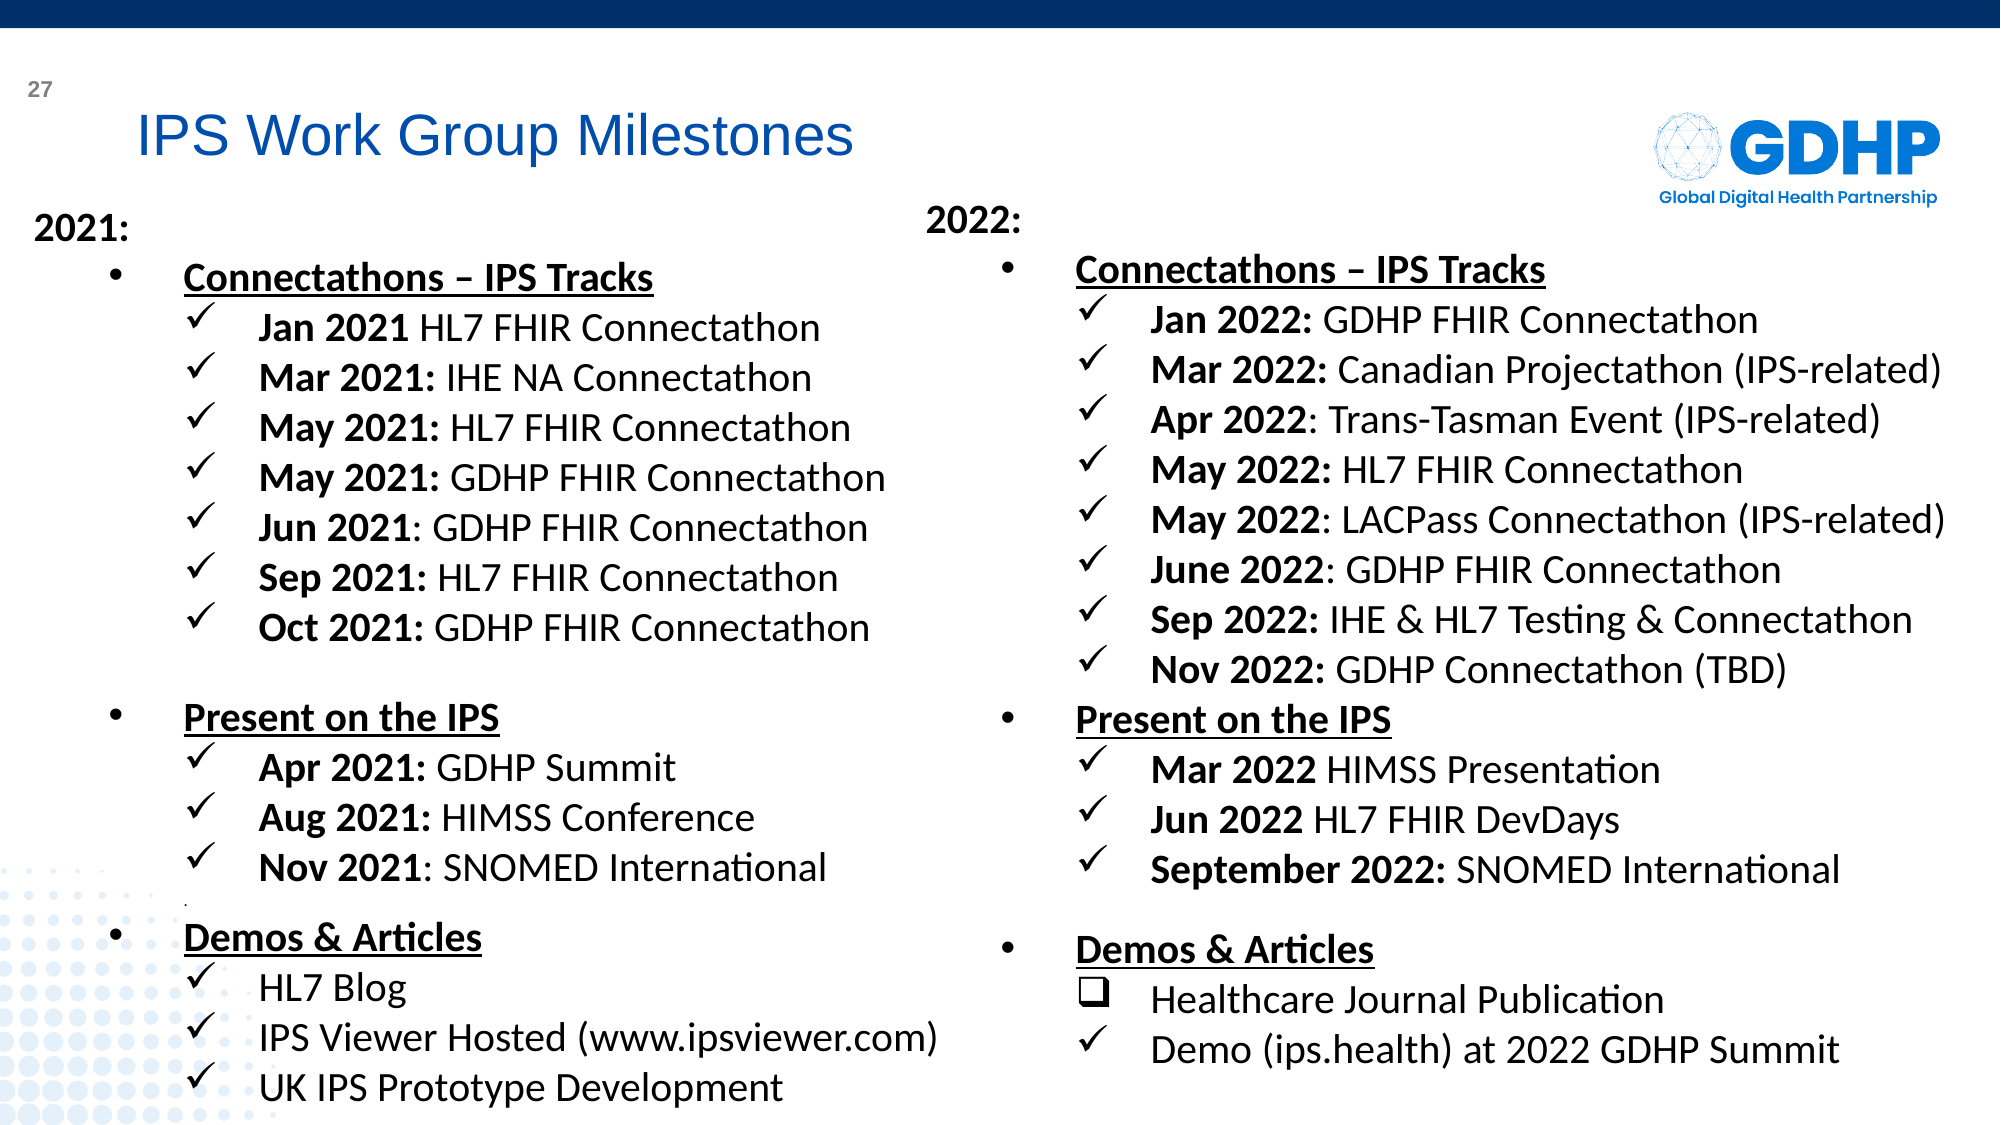

IPS Work Group Milestones
# IPS Work Group Milestones
2022:
Connectathons – IPS Tracks
Jan 2022: GDHP FHIR Connectathon
Mar 2022: Canadian Projectathon (IPS-related)
Apr 2022: Trans-Tasman Event (IPS-related)
May 2022: HL7 FHIR Connectathon
May 2022: LACPass Connectathon (IPS-related)
June 2022: GDHP FHIR Connectathon
Sep 2022: IHE & HL7 Testing & Connectathon
Nov 2022: GDHP Connectathon (TBD)
Present on the IPS
Mar 2022 HIMSS Presentation
Jun 2022 HL7 FHIR DevDays
September 2022: SNOMED International

Demos & Articles
Healthcare Journal Publication
Demo (ips.health) at 2022 GDHP Summit
2021:
Connectathons – IPS Tracks
Jan 2021 HL7 FHIR Connectathon
Mar 2021: IHE NA Connectathon
May 2021: HL7 FHIR Connectathon
May 2021: GDHP FHIR Connectathon
Jun 2021: GDHP FHIR Connectathon
Sep 2021: HL7 FHIR Connectathon
Oct 2021: GDHP FHIR Connectathon
Present on the IPS
Apr 2021: GDHP Summit
Aug 2021: HIMSS Conference
Nov 2021: SNOMED International
.
Demos & Articles
HL7 Blog
IPS Viewer Hosted (www.ipsviewer.com)
UK IPS Prototype Development